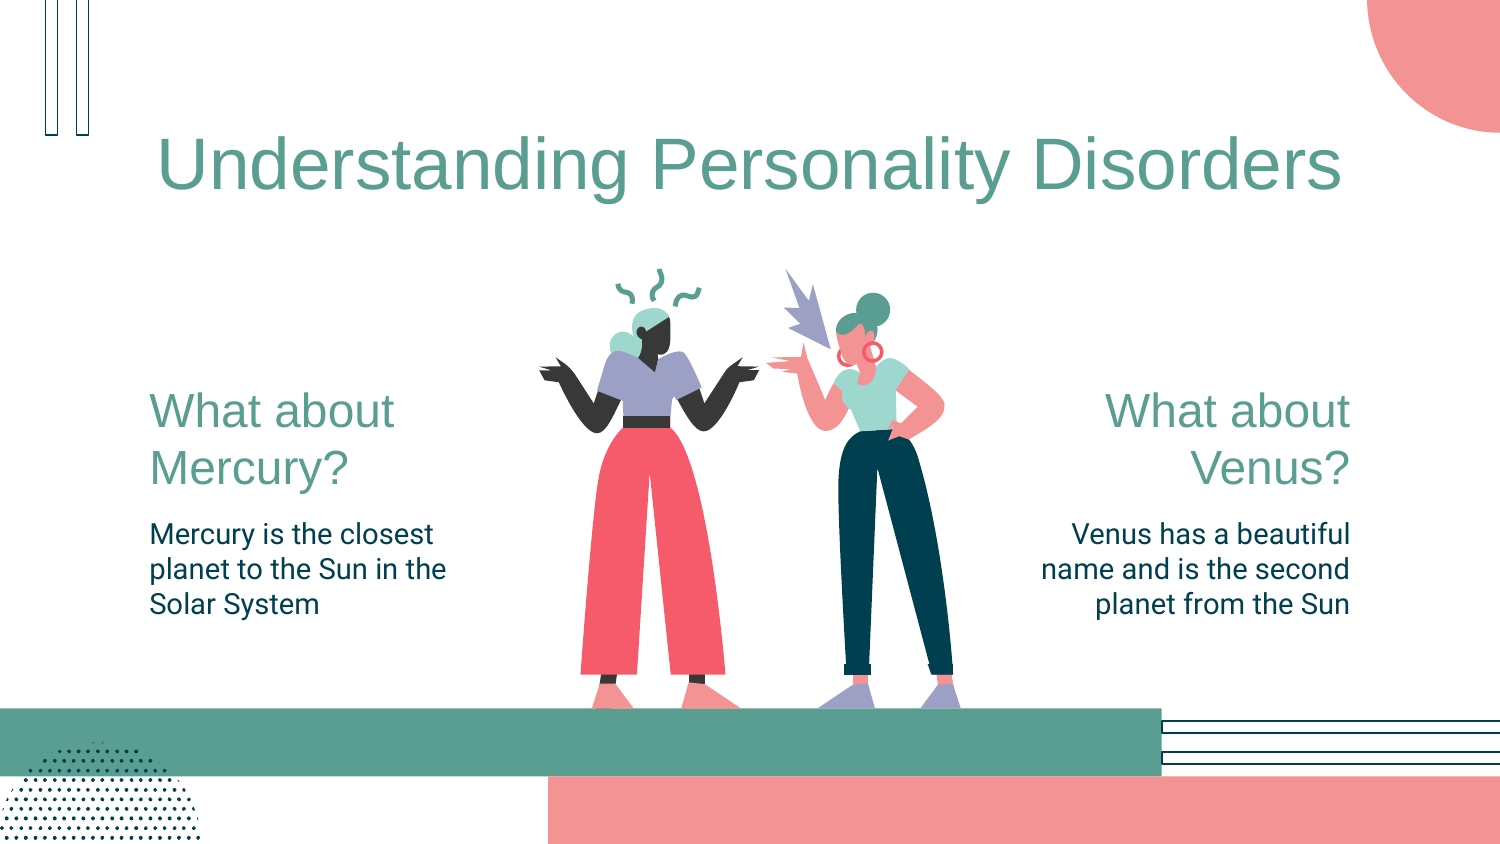

Understanding Personality Disorders

# What about Mercury?
What about Venus?
Mercury is the closest planet to the Sun in the Solar System
Venus has a beautiful name and is the second planet from the Sun